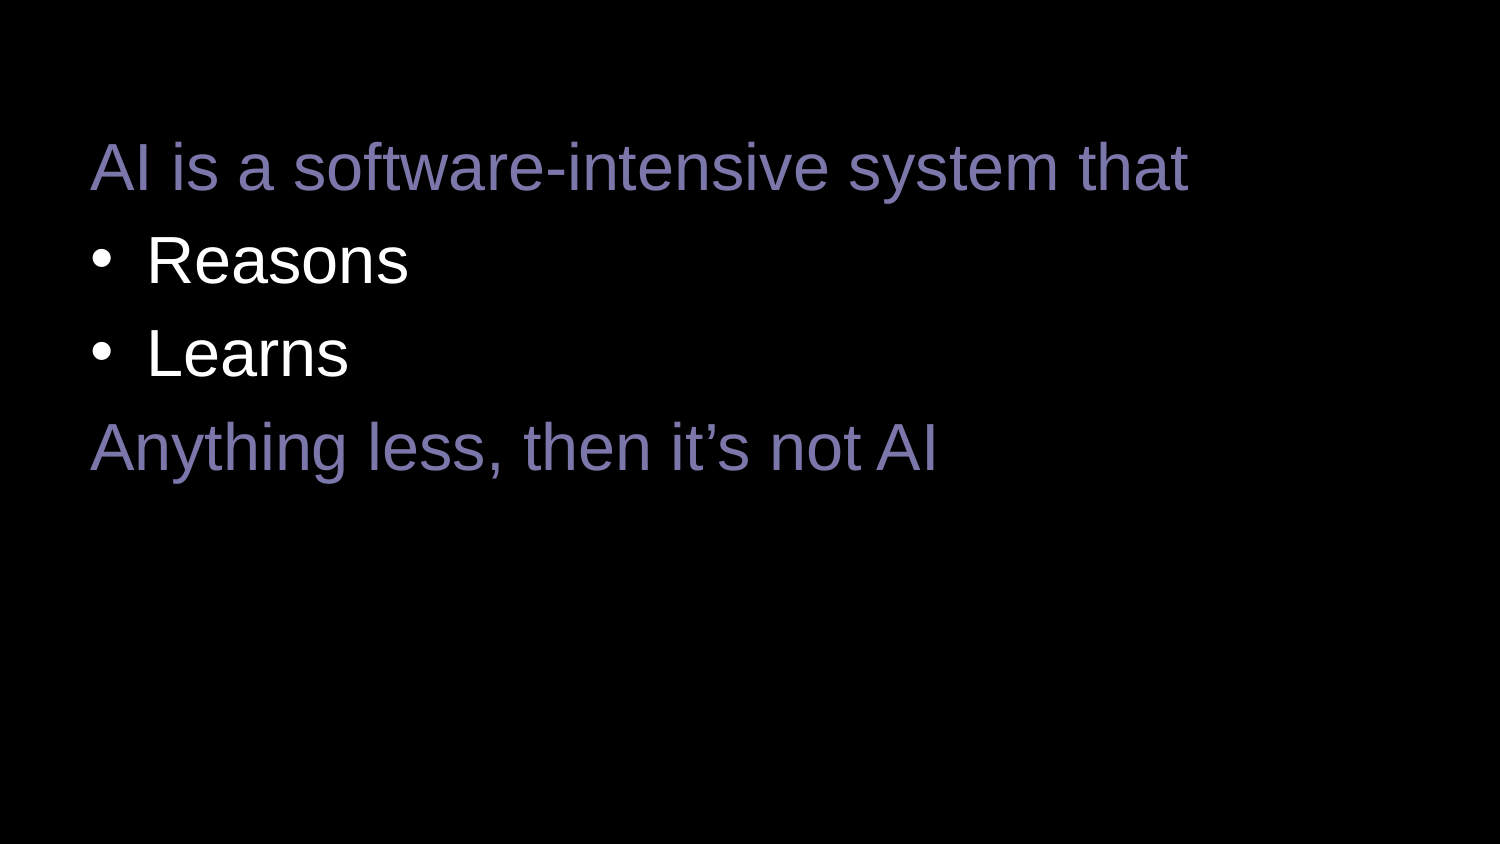

AI is a software-intensive system that
Reasons
Learns
Anything less, then it’s not AI